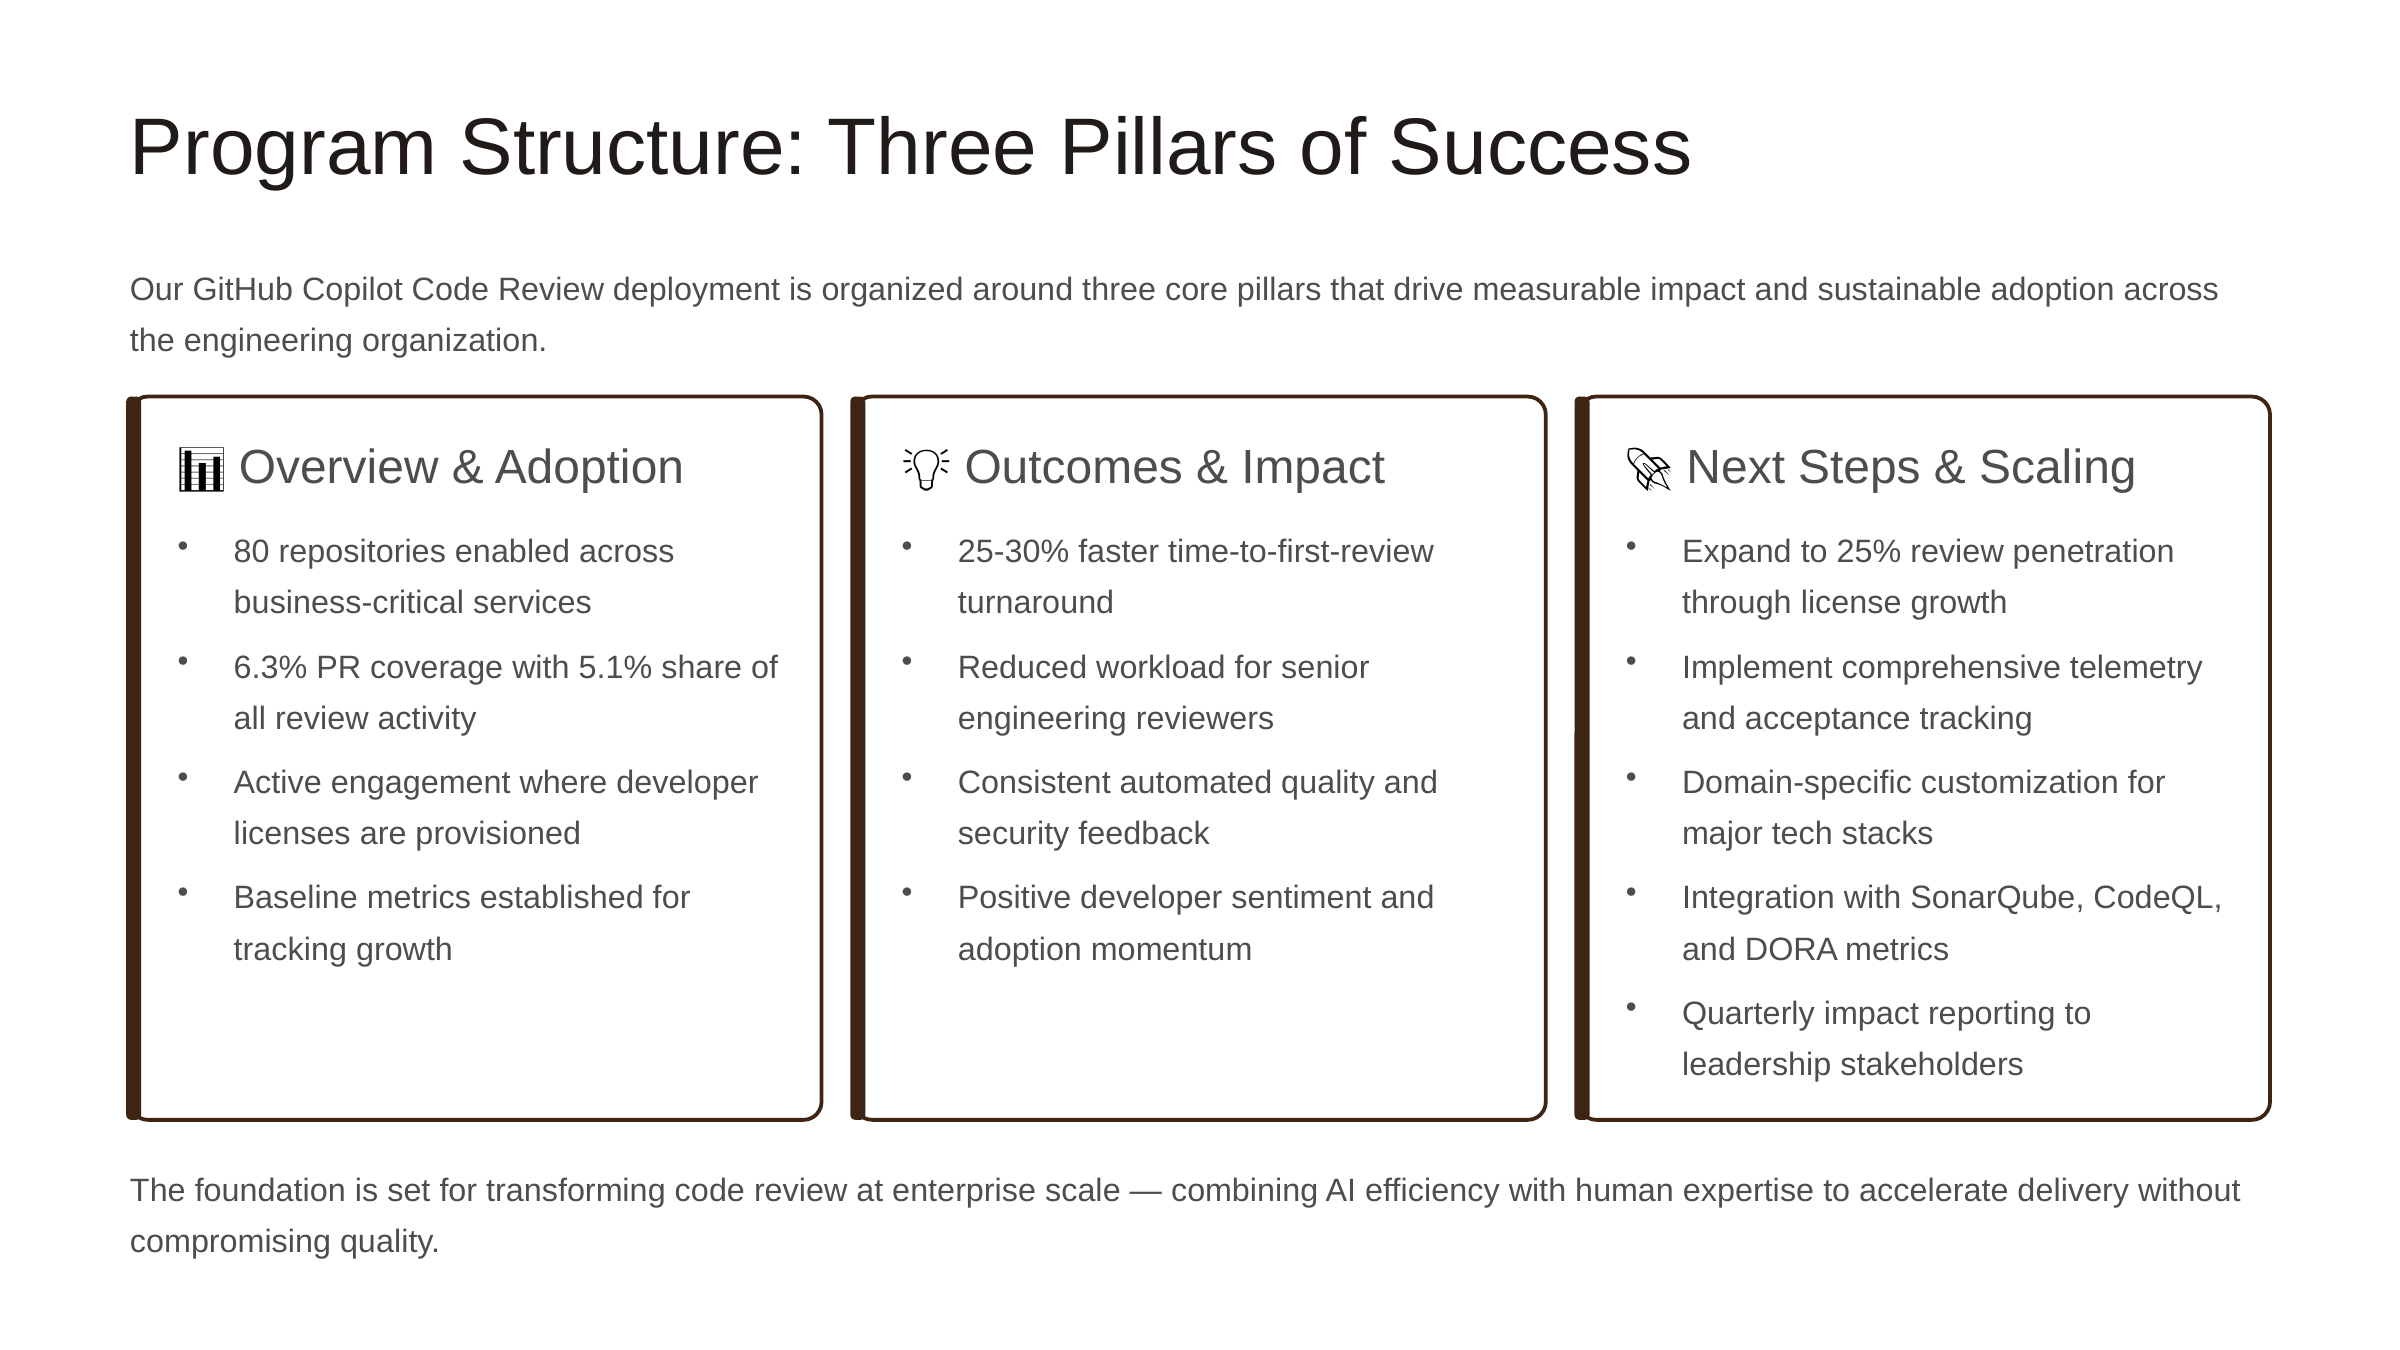

Program Structure: Three Pillars of Success
Our GitHub Copilot Code Review deployment is organized around three core pillars that drive measurable impact and sustainable adoption across the engineering organization.

📊 Overview & Adoption
💡 Outcomes & Impact
🚀 Next Steps & Scaling
80 repositories enabled across business-critical services
25-30% faster time-to-first-review turnaround
Expand to 25% review penetration through license growth
6.3% PR coverage with 5.1% share of all review activity
Reduced workload for senior engineering reviewers
Implement comprehensive telemetry and acceptance tracking
Active engagement where developer licenses are provisioned
Consistent automated quality and security feedback
Domain-specific customization for major tech stacks
Baseline metrics established for tracking growth
Positive developer sentiment and adoption momentum
Integration with SonarQube, CodeQL, and DORA metrics
Quarterly impact reporting to leadership stakeholders
The foundation is set for transforming code review at enterprise scale — combining AI efficiency with human expertise to accelerate delivery without compromising quality.